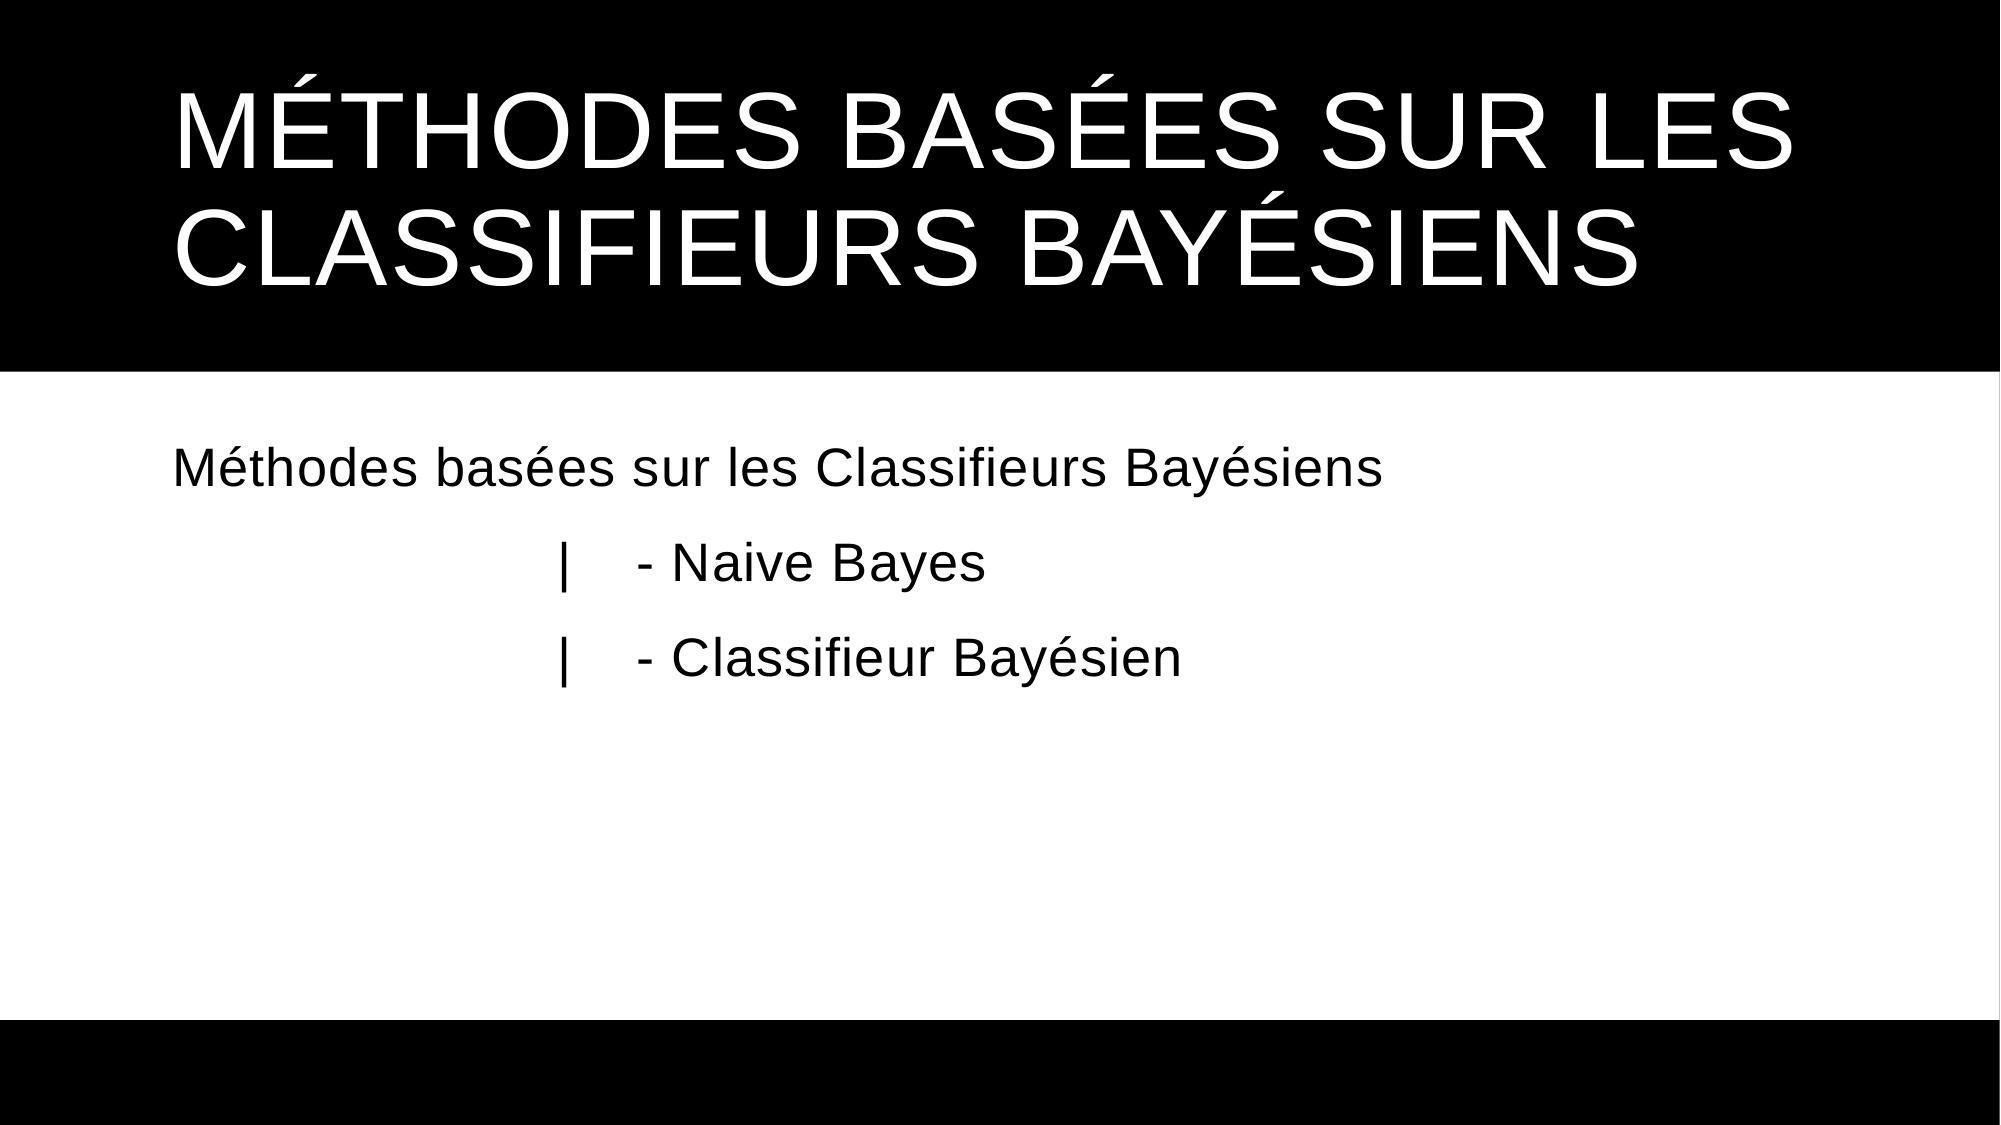

# Méthodes basées sur les Classifieurs Bayésiens

Méthodes basées sur les Classifieurs Bayésiens
                        |    - Naive Bayes
                        |    - Classifieur Bayésien